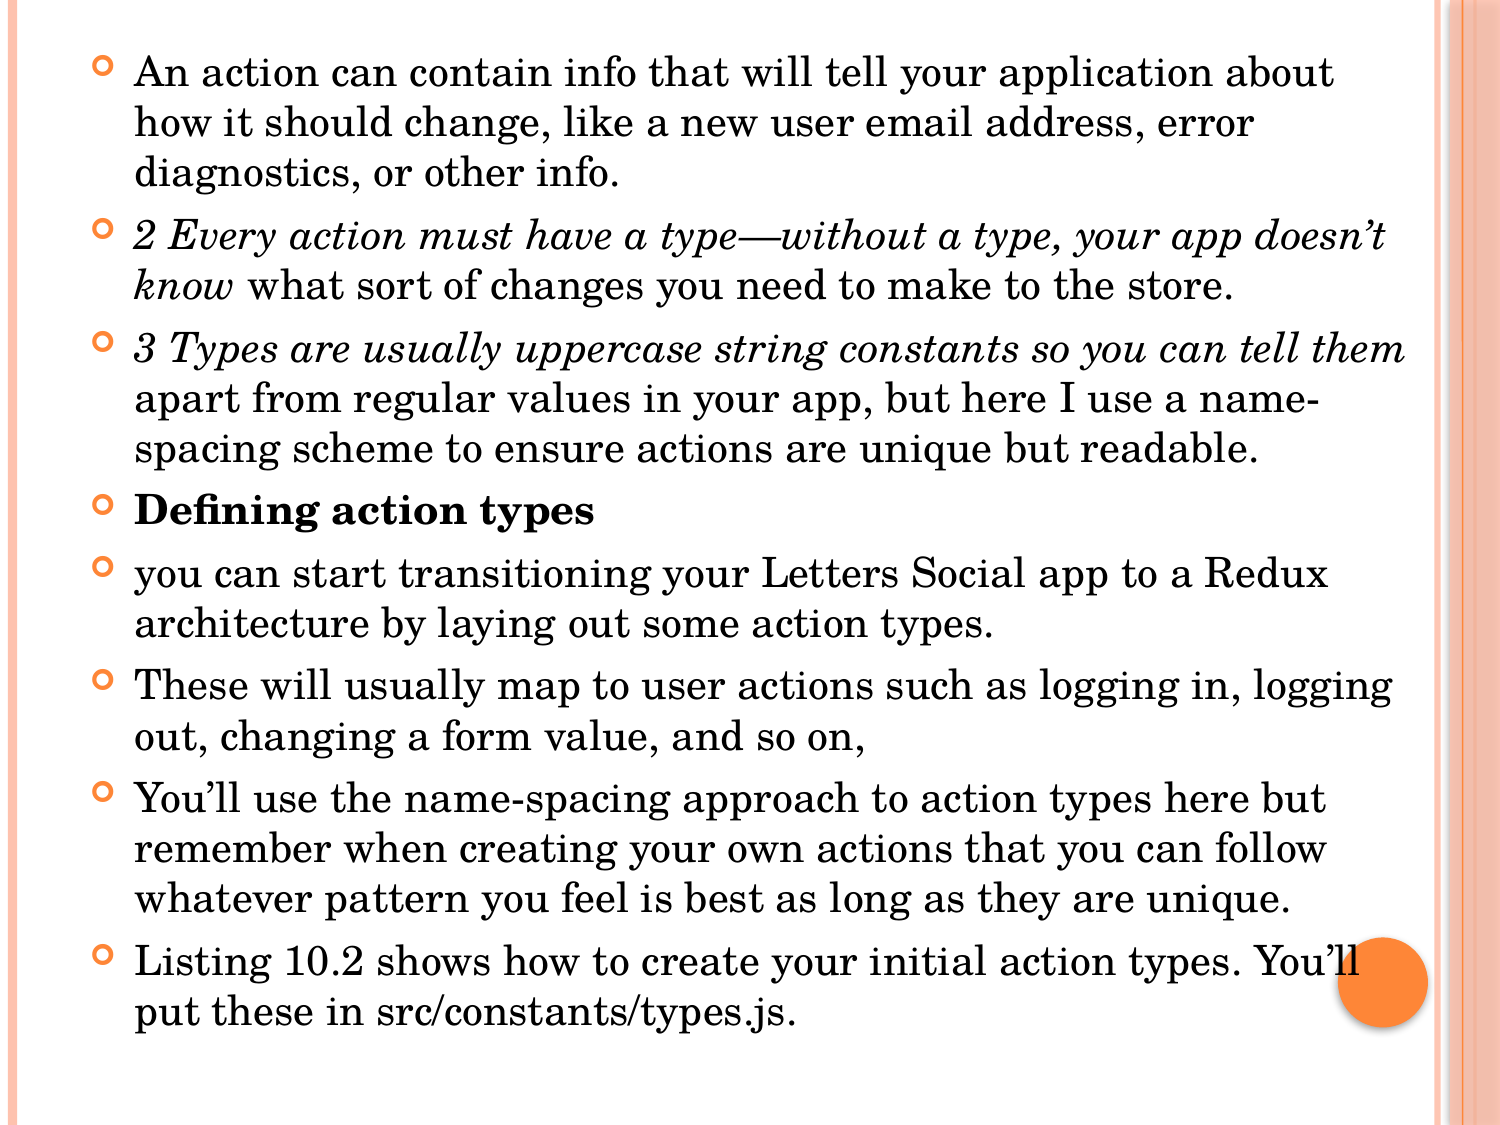

An action can contain info that will tell your application about how it should change, like a new user email address, error diagnostics, or other info.
2 Every action must have a type—without a type, your app doesn’t know what sort of changes you need to make to the store.
3 Types are usually uppercase string constants so you can tell them apart from regular values in your app, but here I use a name-spacing scheme to ensure actions are unique but readable.
Defining action types
you can start transitioning your Letters Social app to a Redux architecture by laying out some action types.
These will usually map to user actions such as logging in, logging out, changing a form value, and so on,
You’ll use the name-spacing approach to action types here but remember when creating your own actions that you can follow whatever pattern you feel is best as long as they are unique.
Listing 10.2 shows how to create your initial action types. You’ll put these in src/constants/types.js.